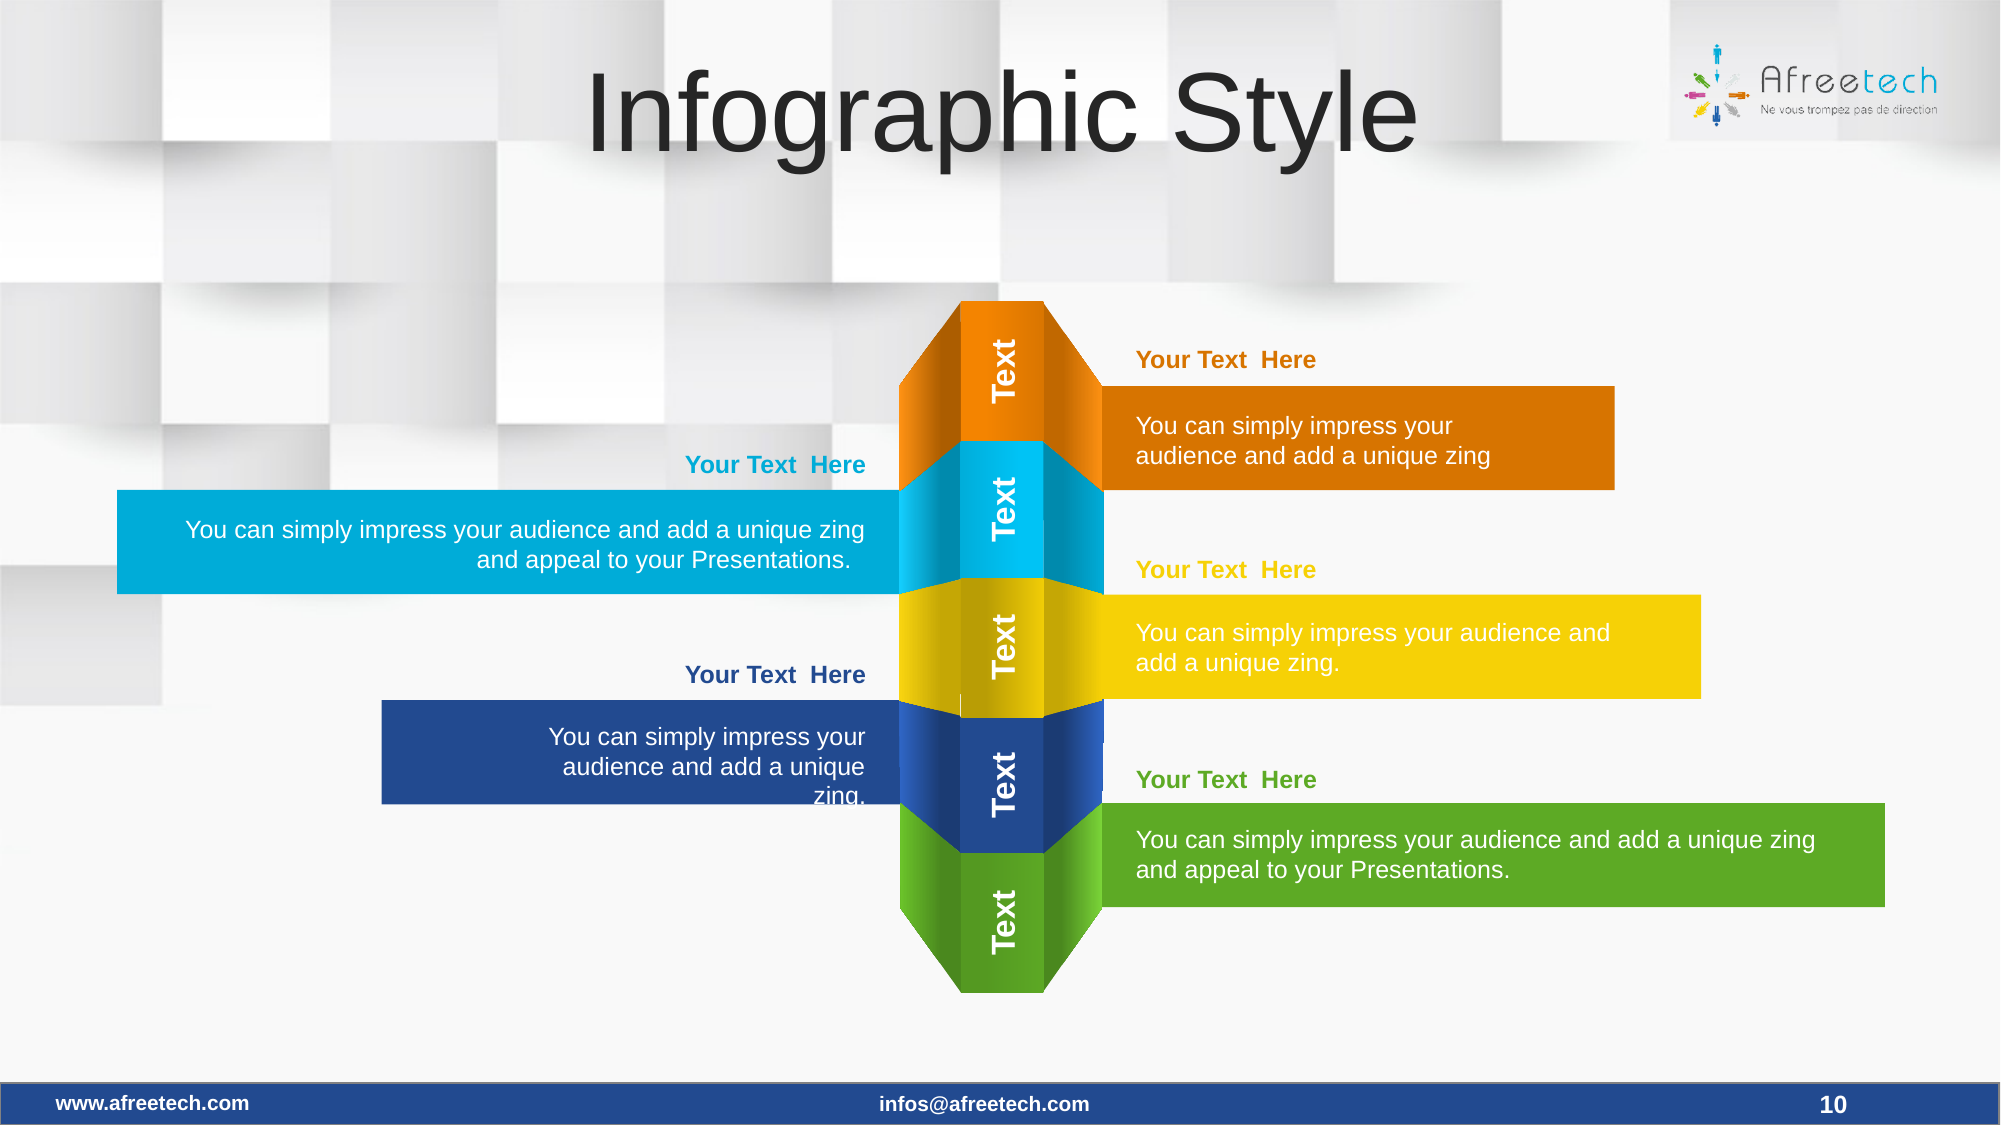

Infographic Style

Your Text  Here
Text

You can simply impress your audience and add a unique zing
Your Text  Here

Text

You can simply impress your audience and add a unique zing and appeal to your Presentations.
Your Text  Here

You can simply impress your audience and add a unique zing.

Text
Your Text  Here
You can simply impress your audience and add a unique zing.

Your Text  Here
Text
You can simply impress your audience and add a unique zing and appeal to your Presentations.

Text
10